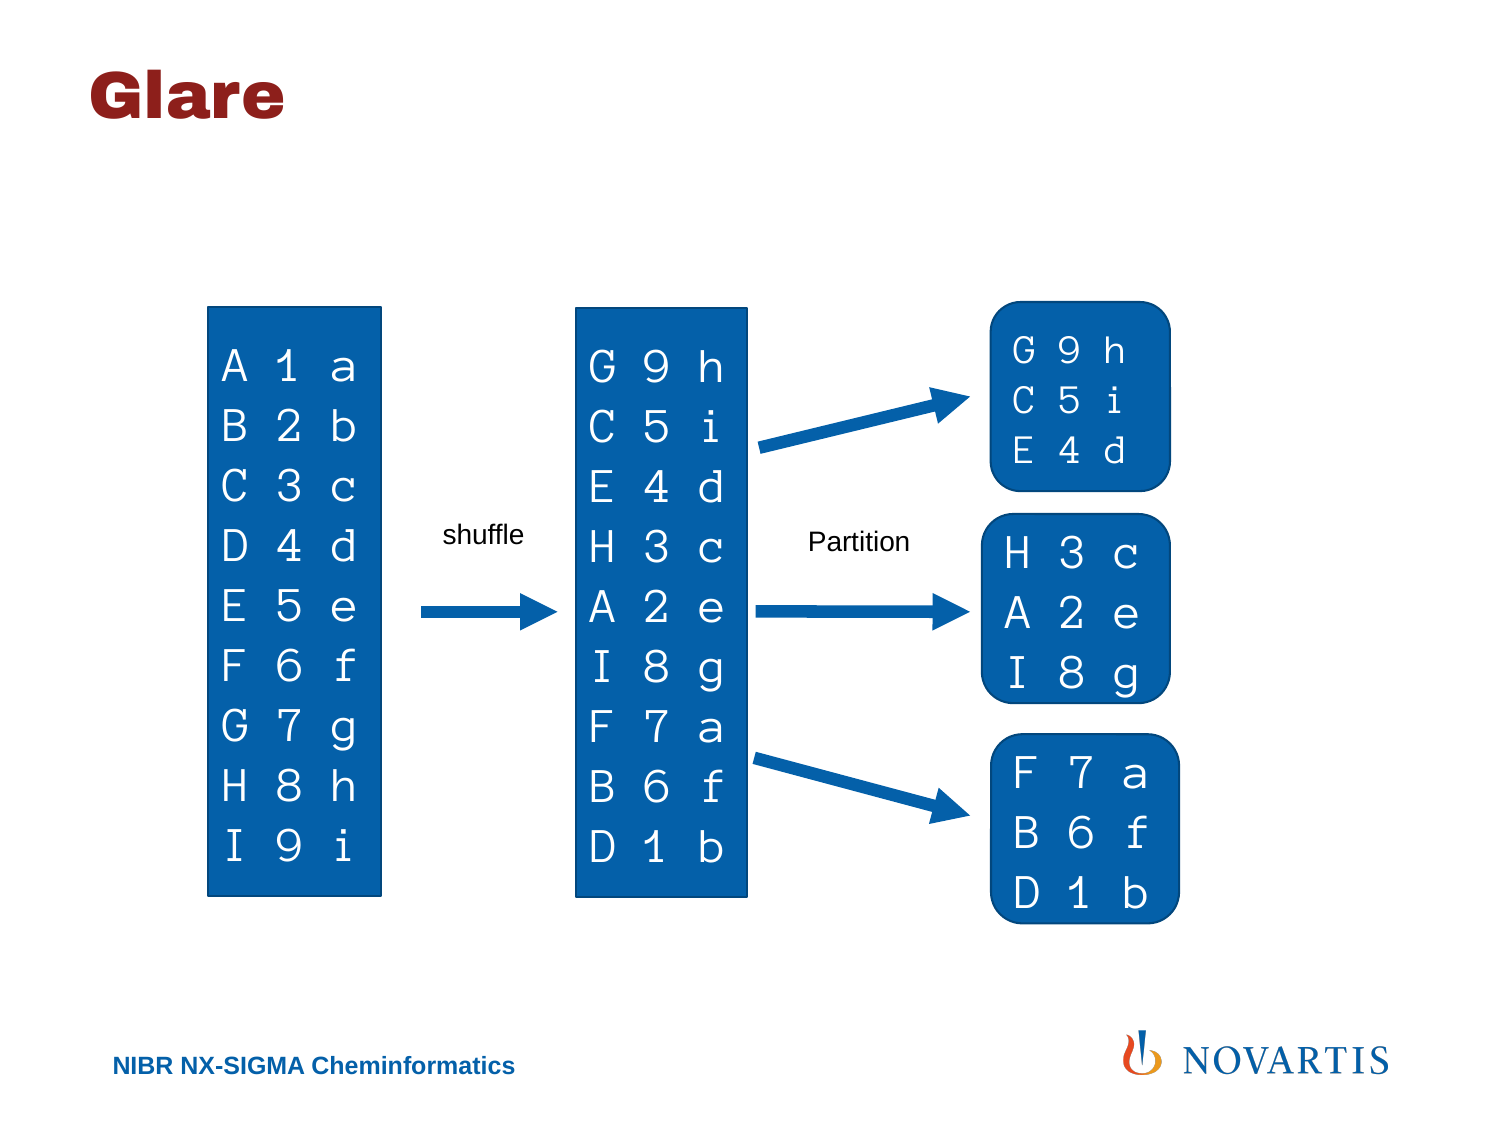

# Glare

G 9 h
C 5 i
E 4 d
A 1 a
B 2 b
C 3 c
D 4 d
E 5 e
F 6 f
G 7 g
H 8 h
I 9 i
G 9 h
C 5 i
E 4 d
H 3 c
A 2 e
I 8 g
F 7 a
B 6 f
D 1 b
shuffle
H 3 c
A 2 e
I 8 g
Partition
F 7 a
B 6 f
D 1 b